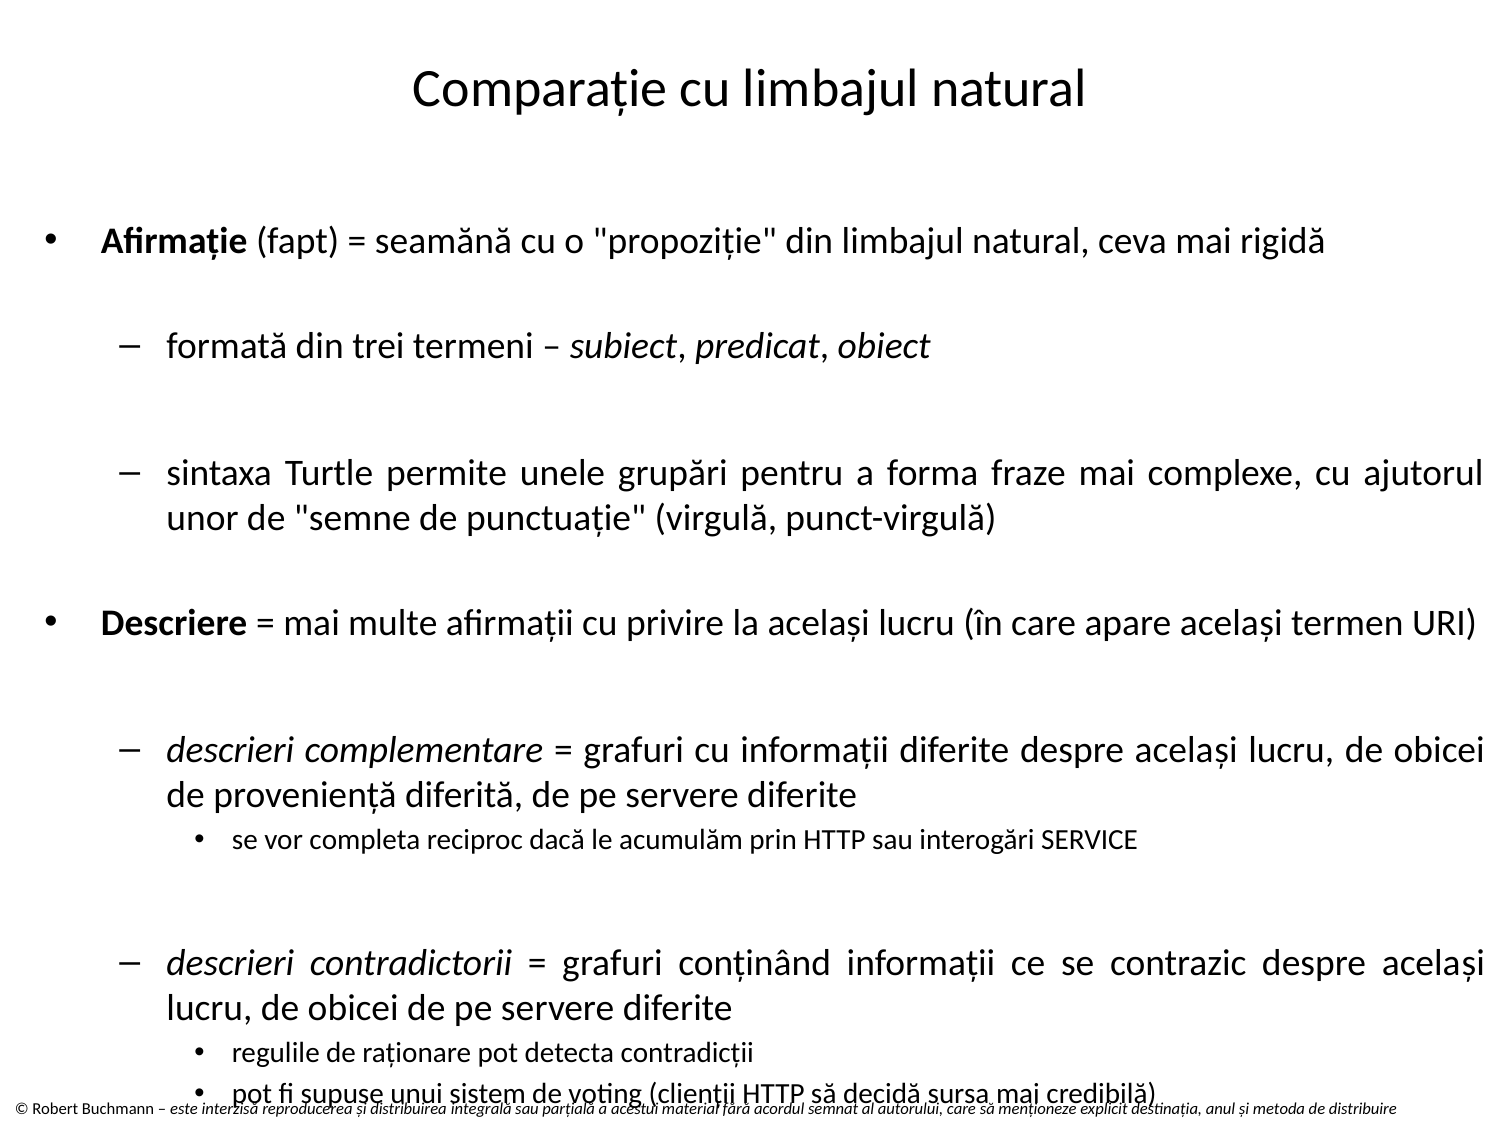

# Comparaţie cu limbajul natural
Afirmaţie (fapt) = seamănă cu o "propoziţie" din limbajul natural, ceva mai rigidă

formată din trei termeni – subiect, predicat, obiect

sintaxa Turtle permite unele grupări pentru a forma fraze mai complexe, cu ajutorul unor de "semne de punctuaţie" (virgulă, punct-virgulă)

Descriere = mai multe afirmaţii cu privire la acelaşi lucru (în care apare același termen URI)

descrieri complementare = grafuri cu informații diferite despre același lucru, de obicei de proveniență diferită, de pe servere diferite
se vor completa reciproc dacă le acumulăm prin HTTP sau interogări SERVICE

descrieri contradictorii = grafuri conținând informații ce se contrazic despre același lucru, de obicei de pe servere diferite
regulile de raționare pot detecta contradicții
pot fi supuse unui sistem de voting (clienții HTTP să decidă sursa mai credibilă)